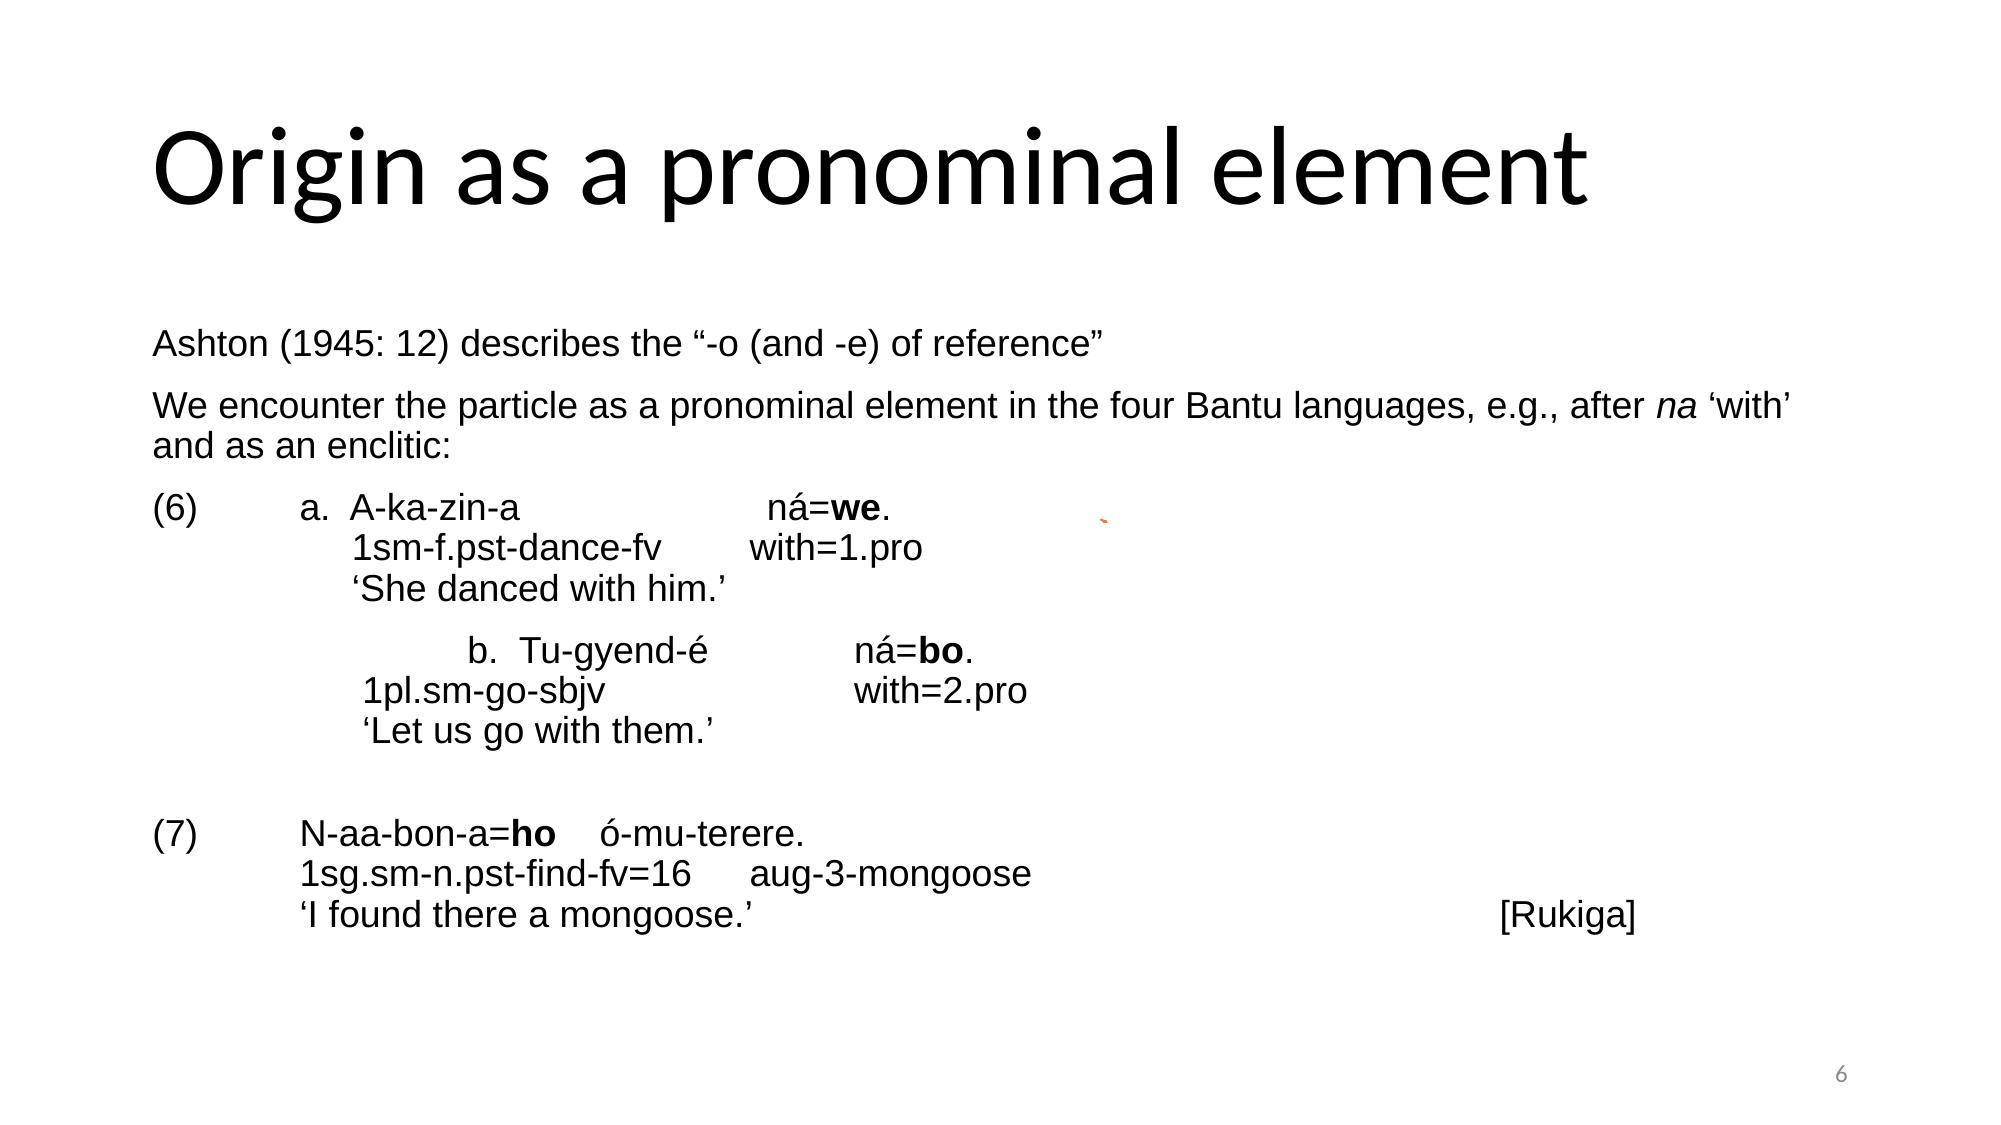

Origin as a pronominal element
Ashton (1945: 12) describes the “-o (and -e) of reference”
We encounter the particle as a pronominal element in the four Bantu languages, e.g., after na ‘with’ and as an enclitic:
(6)	a.  A-ka-zin-a	                ná=we.
     1sm-f.pst-dance-fv	with=1.pro
     ‘She danced with him.’
	                b.  Tu-gyend-é	          ná=bo.
      1pl.sm-go-sbjv	          with=2.pro
      ‘Let us go with them.’
(7)	N-aa-bon-a=ho	ó-mu-terere.
1sg.sm-n.pst-find-fv=16	aug-3-mongoose
‘I found there a mongoose.’					[Rukiga]
“This particle is used in contexts in which reference is made to something already mentioned, or which is in mind, or is in sight of the speaker. It also brings into prominence the word to which it refers.”
6